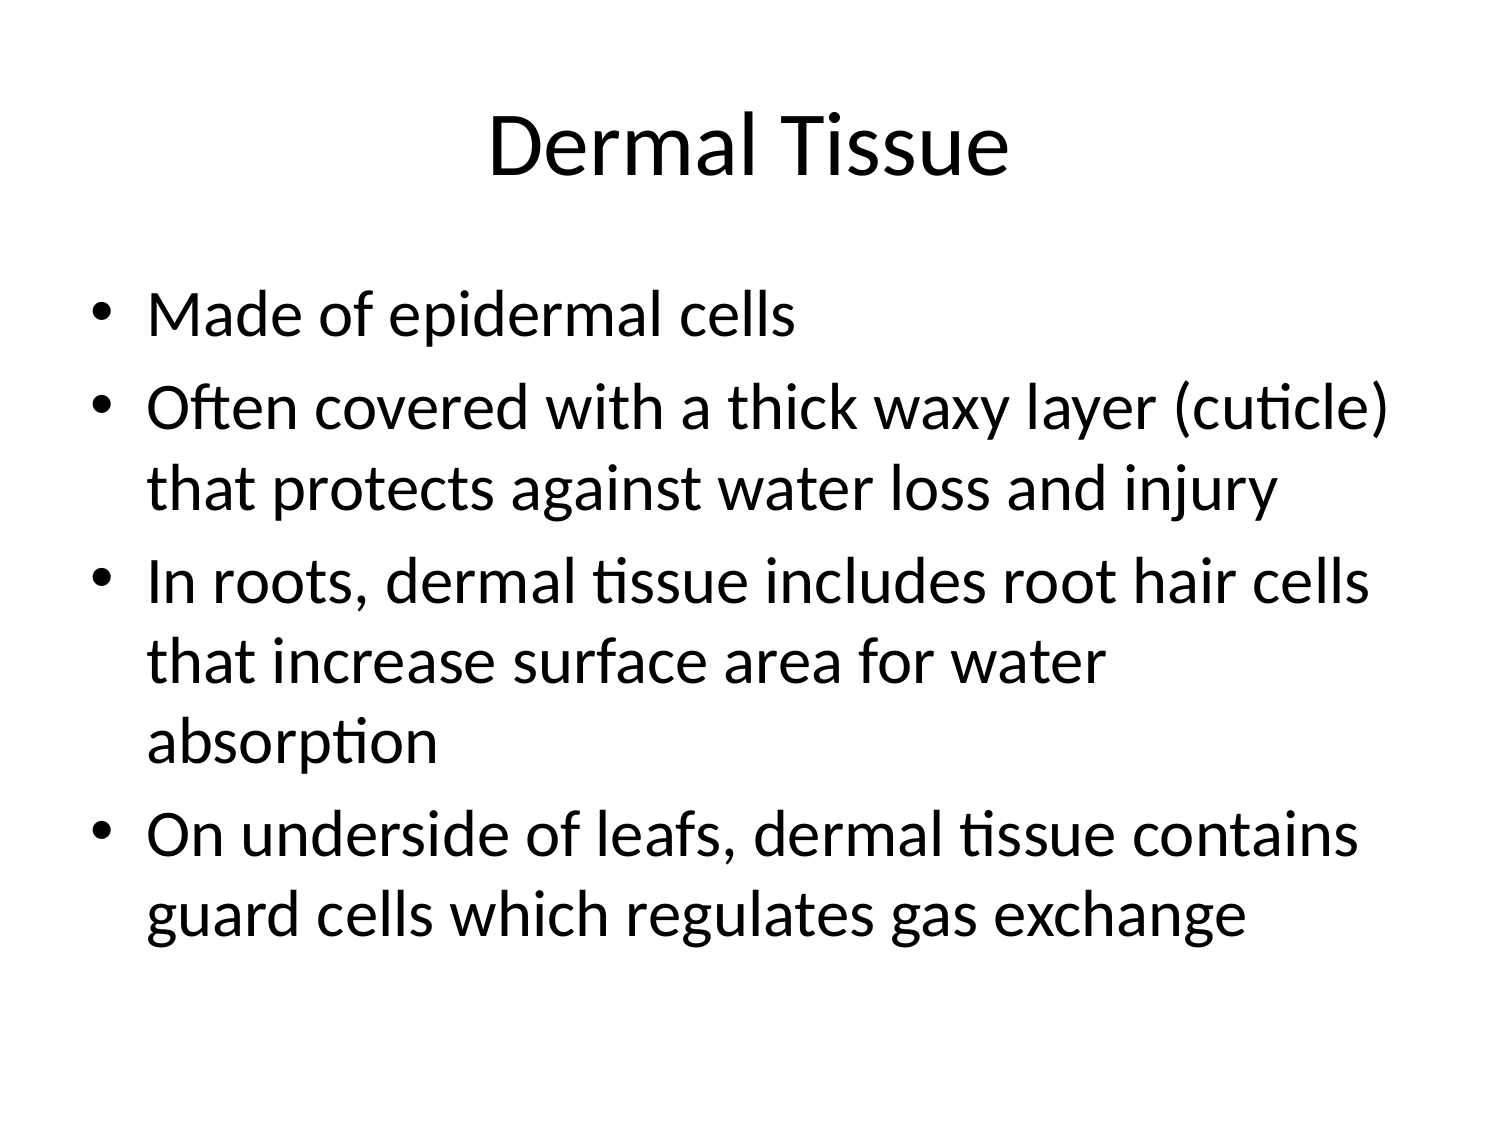

# Dermal Tissue
Made of epidermal cells
Often covered with a thick waxy layer (cuticle) that protects against water loss and injury
In roots, dermal tissue includes root hair cells that increase surface area for water absorption
On underside of leafs, dermal tissue contains guard cells which regulates gas exchange